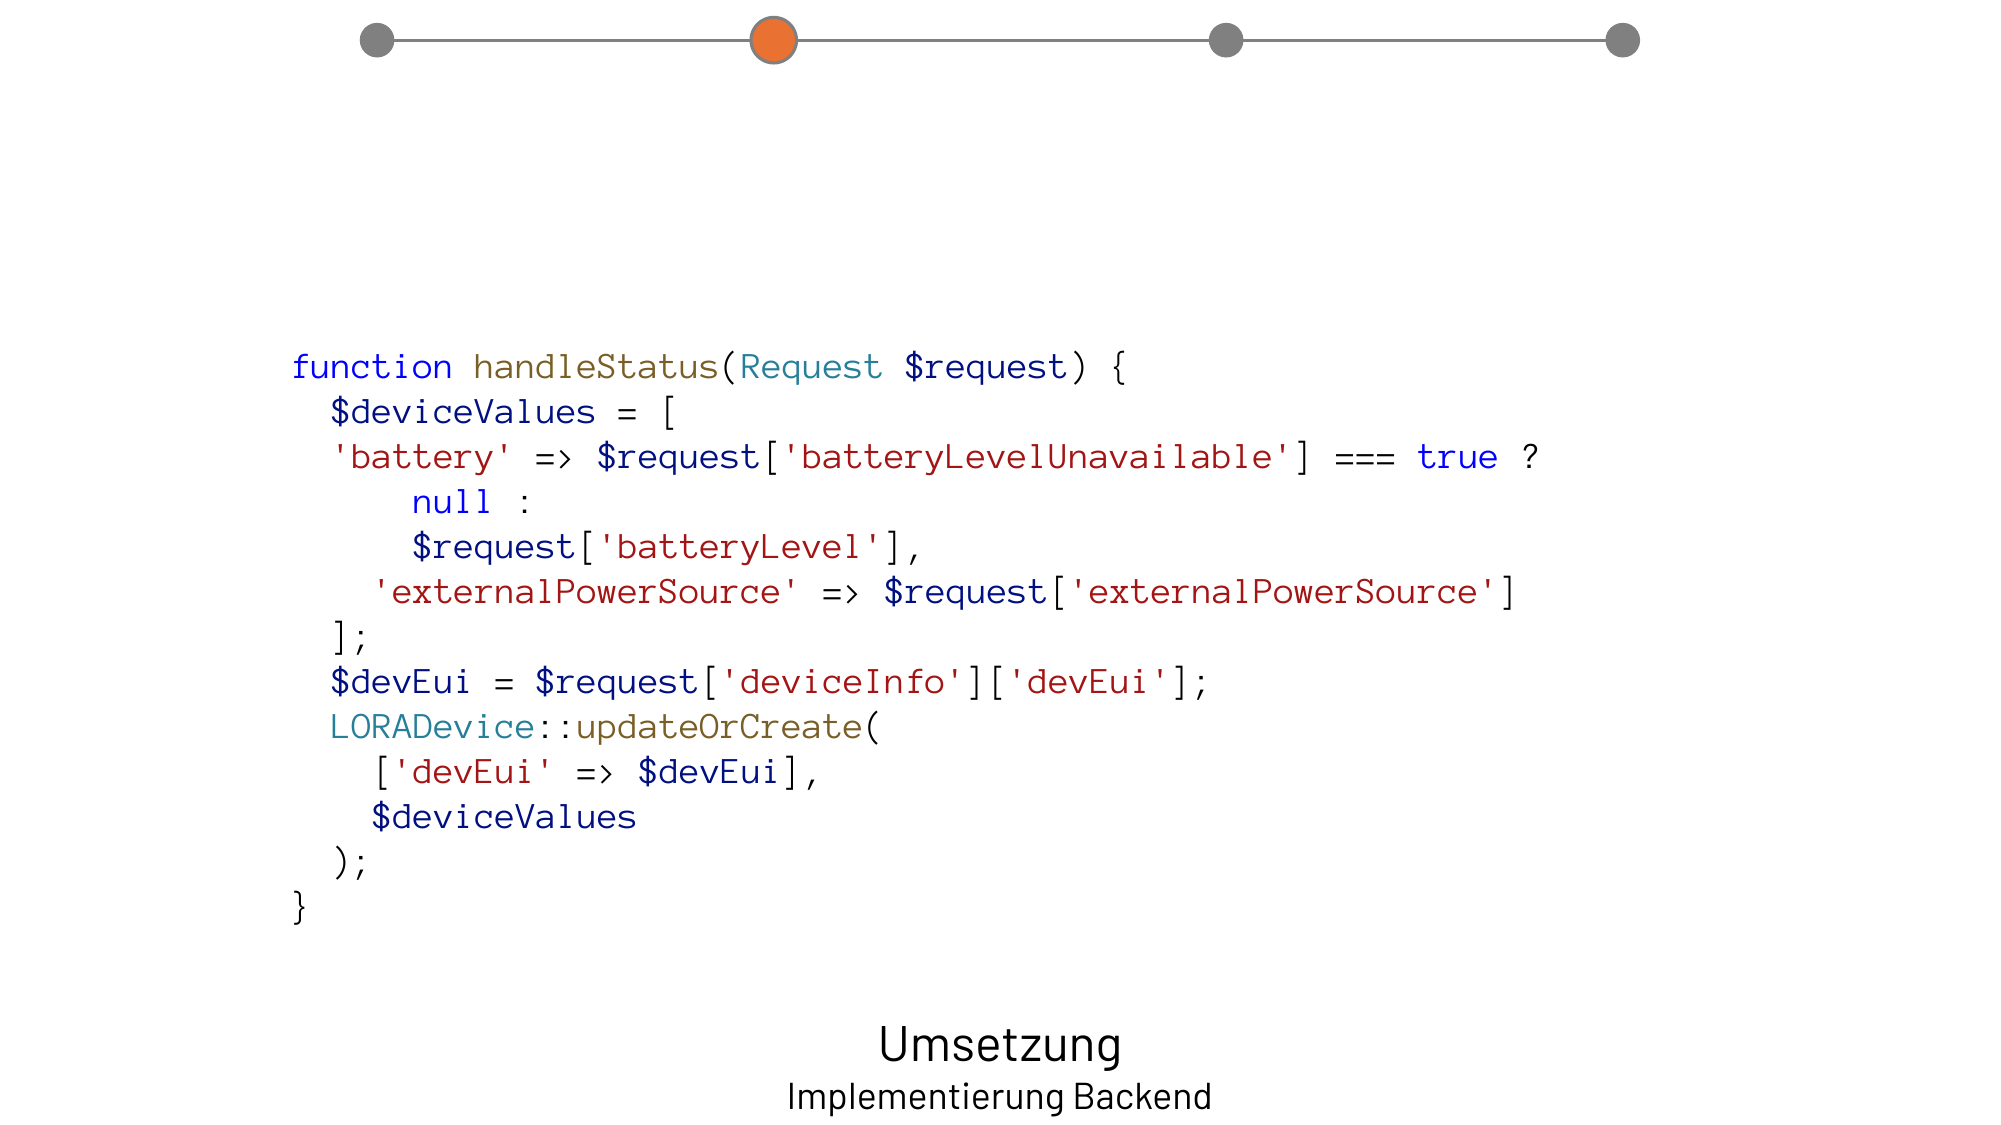

function handleStatus(Request $request) {
  $deviceValues = [
  'battery' => $request['batteryLevelUnavailable'] === true ?
      null :
      $request['batteryLevel'],
    'externalPowerSource' => $request['externalPowerSource']
  ];
  $devEui = $request['deviceInfo']['devEui'];
  LORADevice::updateOrCreate(
    ['devEui' => $devEui],
    $deviceValues
  );
}
Umsetzung
Implementierung Backend